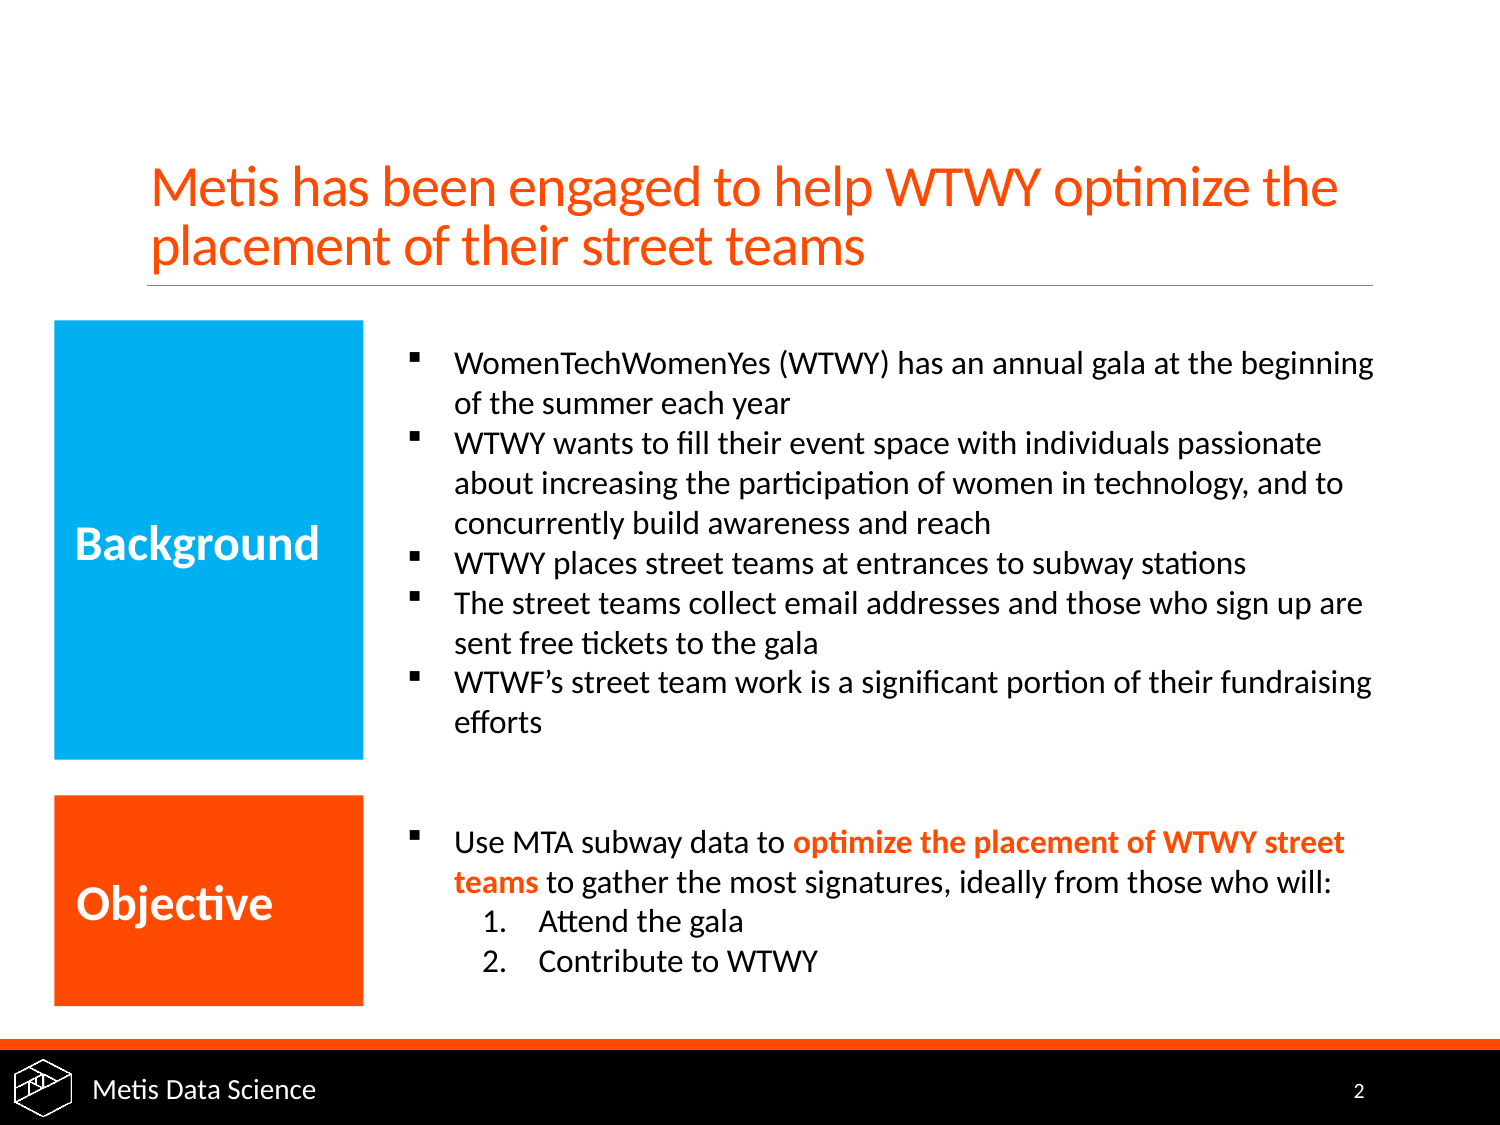

# Metis has been engaged to help WTWY optimize the placement of their street teams
Background
WomenTechWomenYes (WTWY) has an annual gala at the beginning of the summer each year
WTWY wants to fill their event space with individuals passionate about increasing the participation of women in technology, and to concurrently build awareness and reach
WTWY places street teams at entrances to subway stations
The street teams collect email addresses and those who sign up are sent free tickets to the gala
WTWF’s street team work is a significant portion of their fundraising efforts
Objective
Use MTA subway data to optimize the placement of WTWY street teams to gather the most signatures, ideally from those who will:
Attend the gala
Contribute to WTWY
2